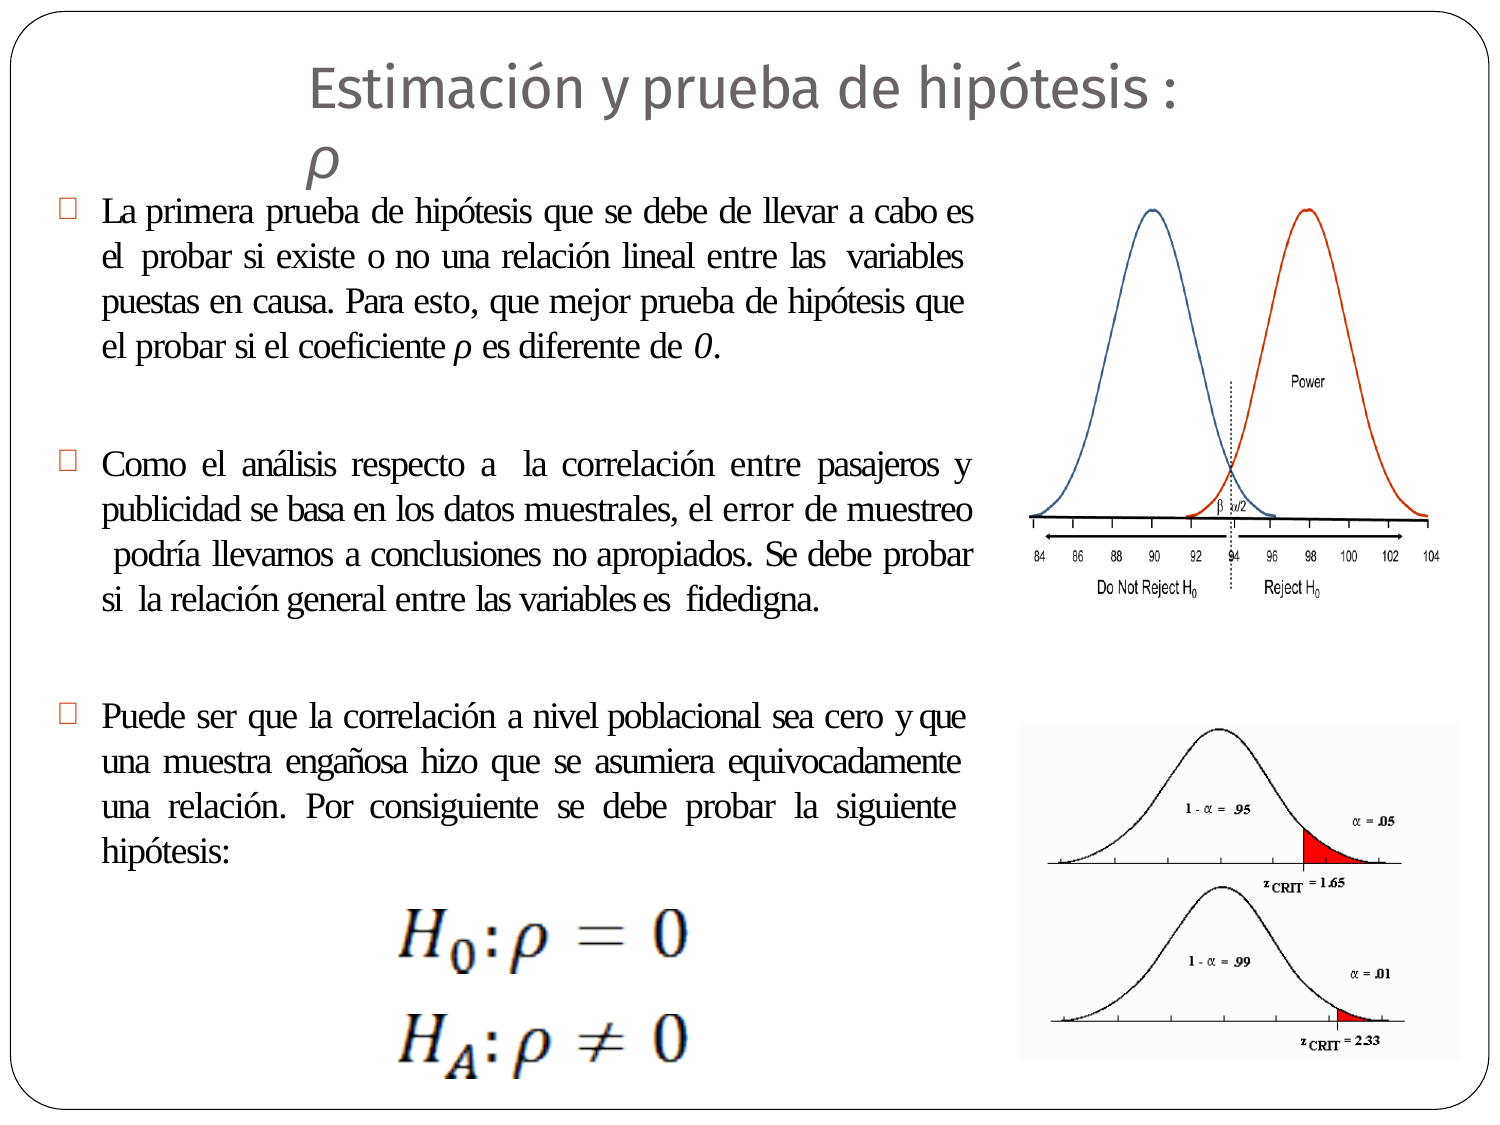

# Estimación y prueba de hipótesis : ρ
La primera prueba de hipótesis que se debe de llevar a cabo es el  probar si existe o no una relación lineal entre las  variables  puestas en causa. Para esto, que mejor prueba de hipótesis que  el probar si el coeficiente ρ es diferente de 0.

Como el análisis respecto a  la correlación entre pasajeros y  publicidad se basa en los datos muestrales, el error de muestreo  podría llevarnos a conclusiones no apropiados. Se debe probar si  la relación general entre las variables es fidedigna.

Puede ser que la correlación a nivel poblacional sea cero y que  una muestra engañosa hizo que se asumiera equivocadamente  una relación. Por consiguiente se debe probar la siguiente  hipótesis: